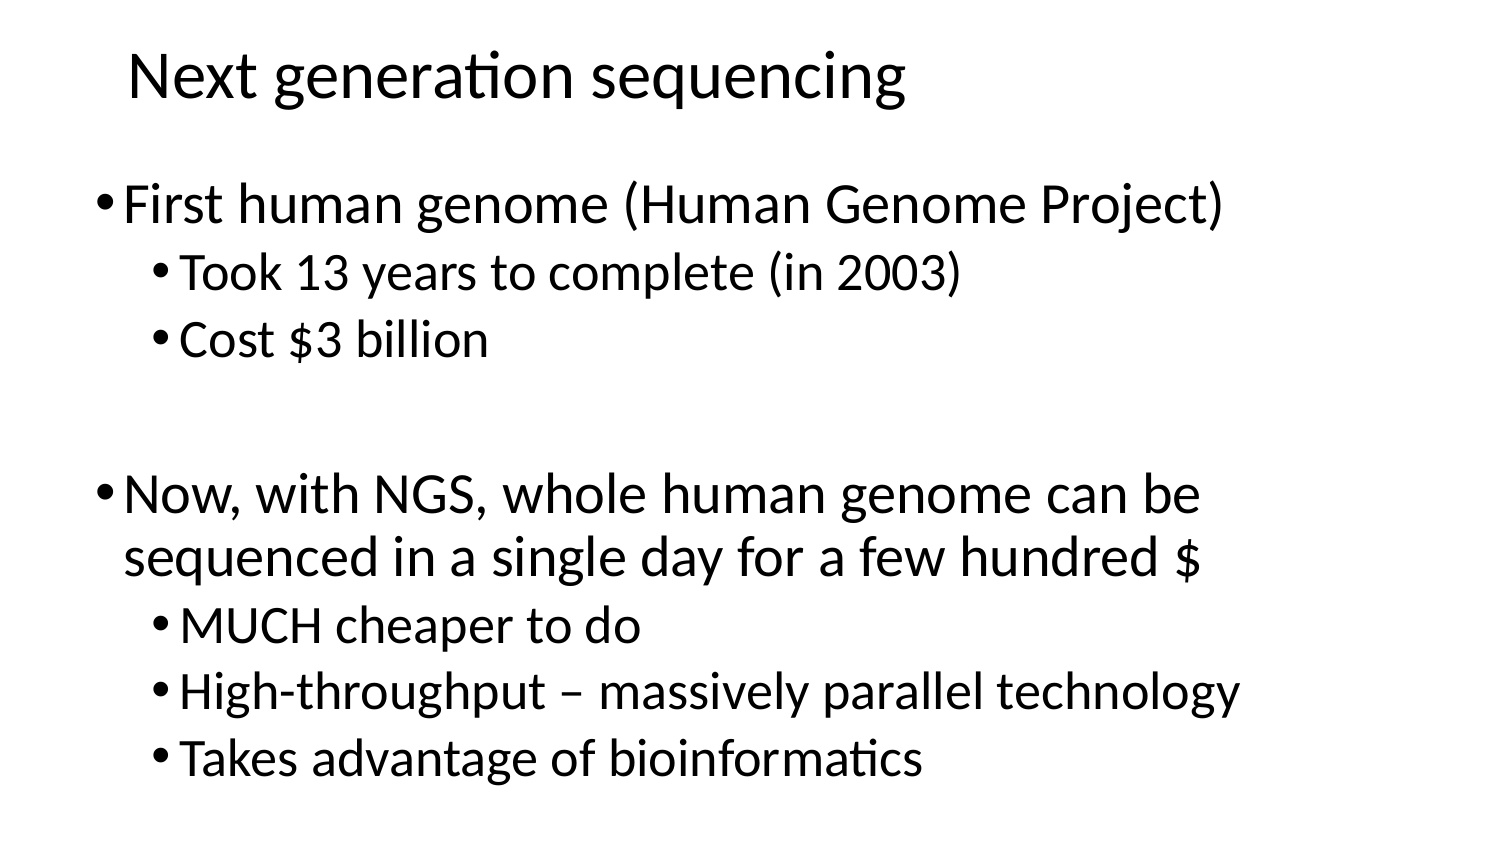

# Next generation sequencing
First human genome (Human Genome Project)
Took 13 years to complete (in 2003)
Cost $3 billion

Now, with NGS, whole human genome can be sequenced in a single day for a few hundred $
MUCH cheaper to do
High-throughput – massively parallel technology
Takes advantage of bioinformatics